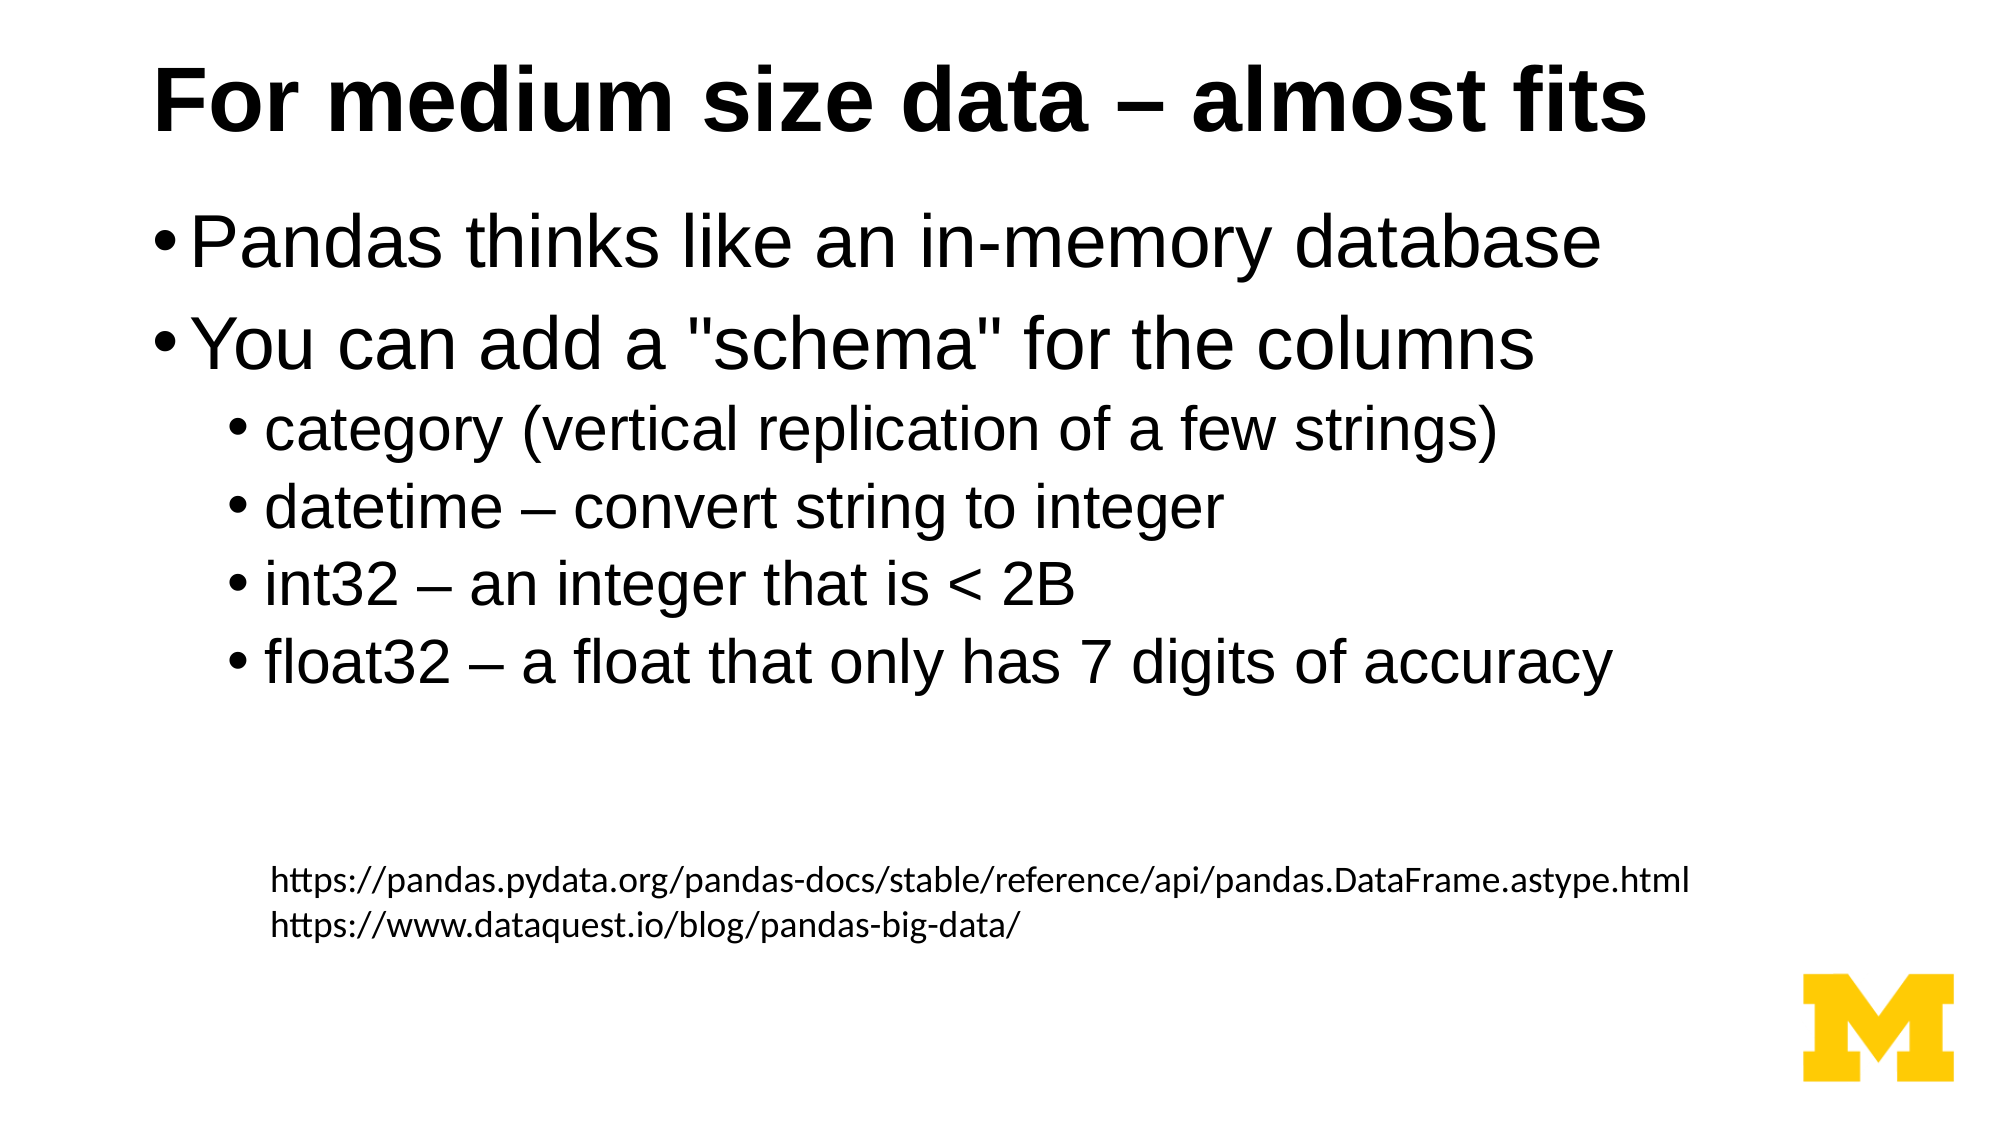

# For medium size data – almost fits
Pandas thinks like an in-memory database
You can add a "schema" for the columns
category (vertical replication of a few strings)
datetime – convert string to integer
int32 – an integer that is < 2B
float32 – a float that only has 7 digits of accuracy
https://pandas.pydata.org/pandas-docs/stable/reference/api/pandas.DataFrame.astype.html
https://www.dataquest.io/blog/pandas-big-data/